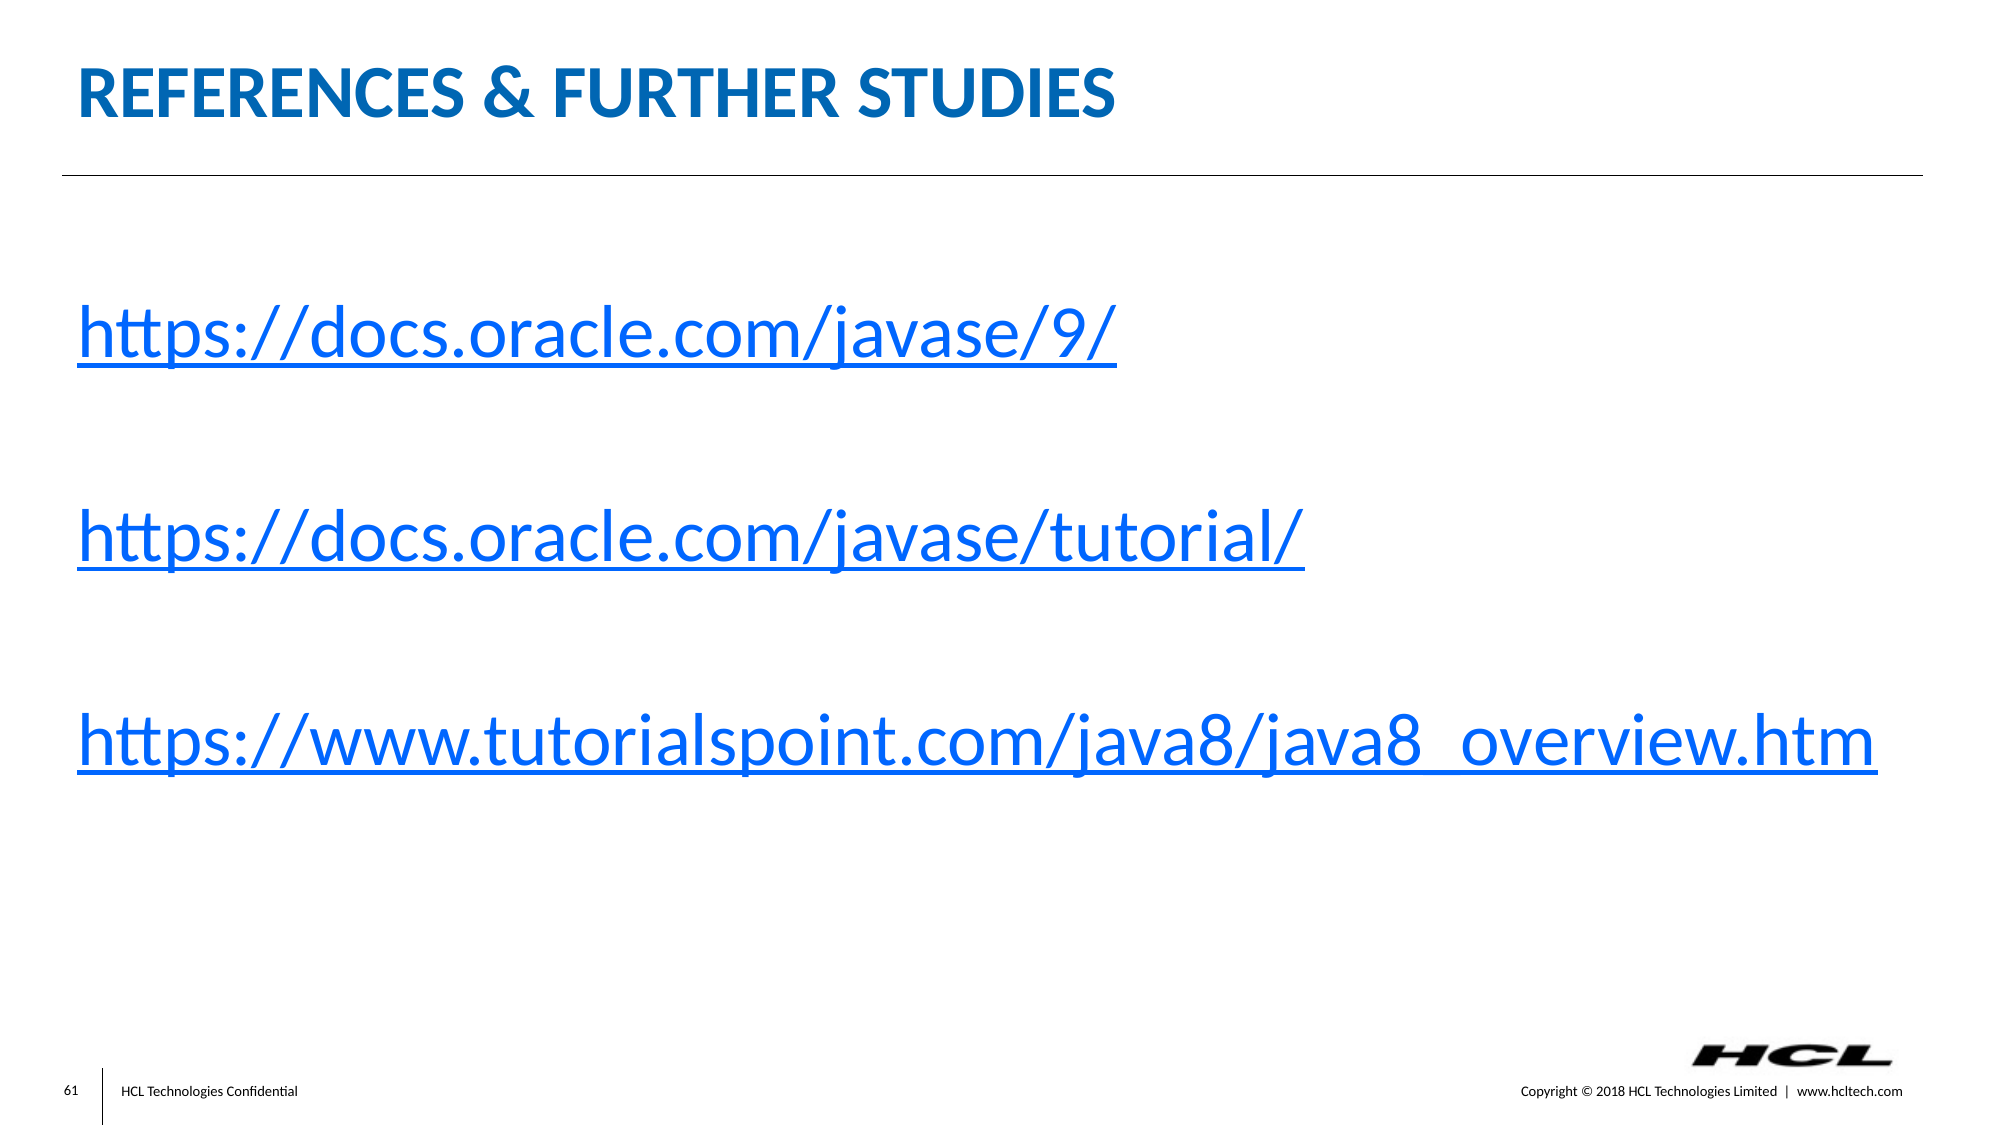

# References & Further Studies

https://docs.oracle.com/javase/9/

https://docs.oracle.com/javase/tutorial/

https://www.tutorialspoint.com/java8/java8_overview.htm